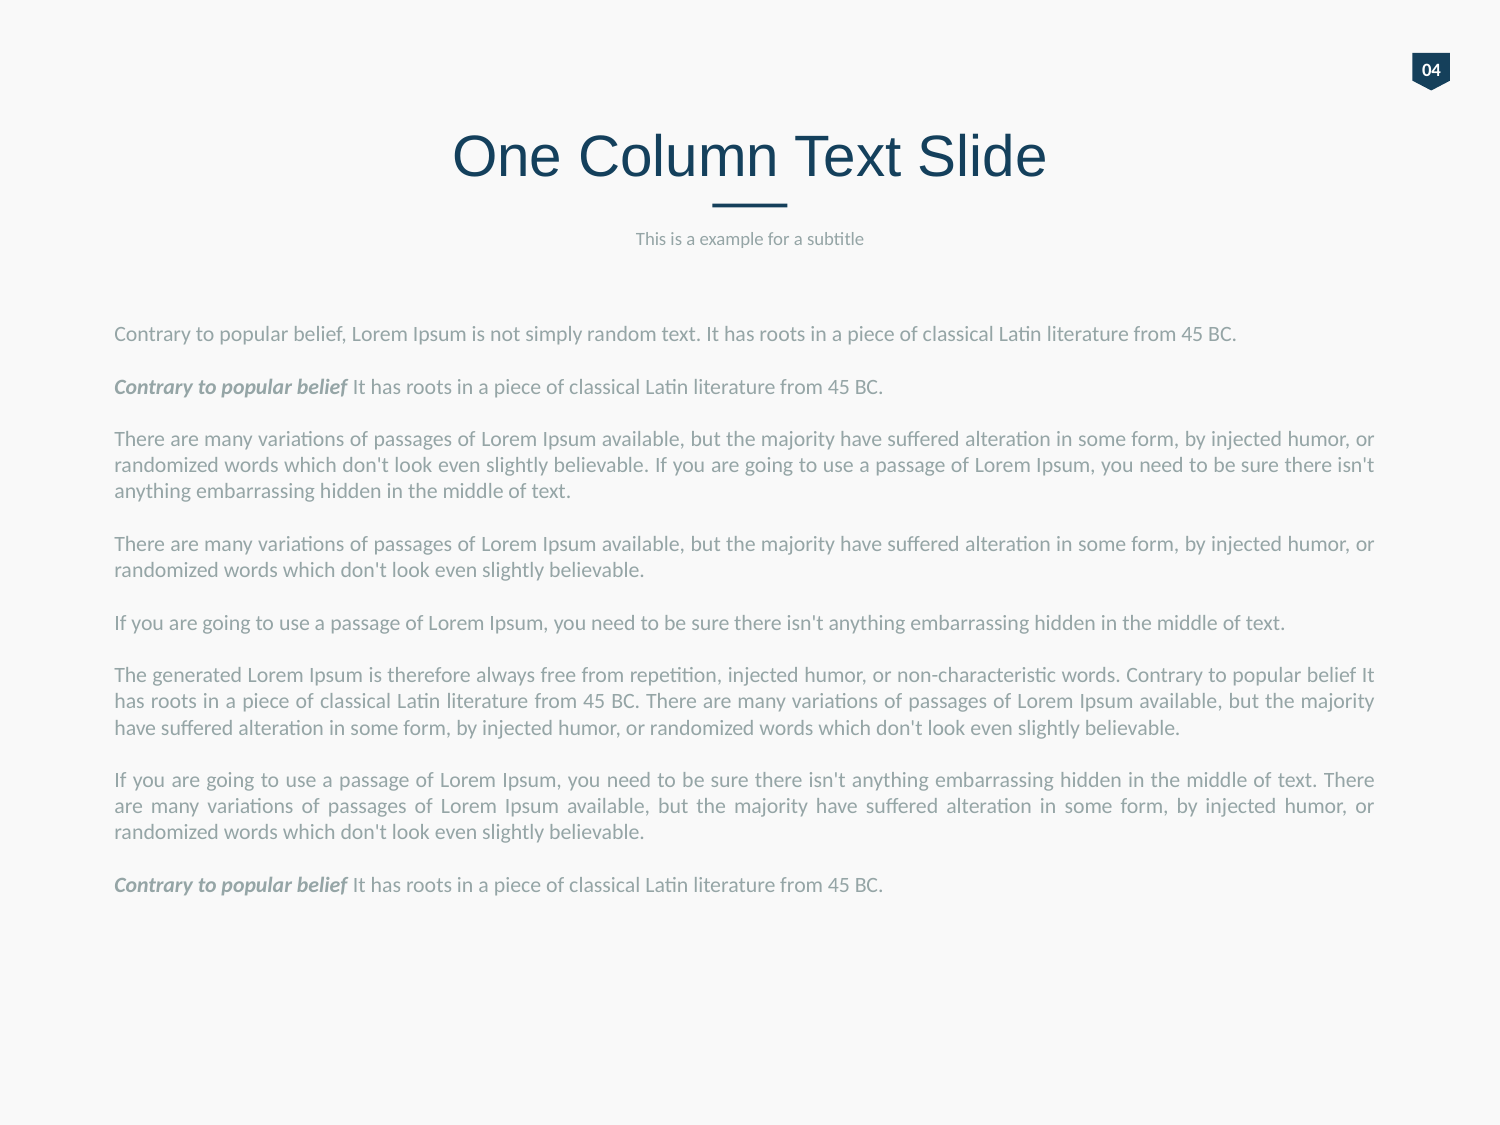

04

# One Column Text Slide

This is a example for a subtitle
Contrary to popular belief, Lorem Ipsum is not simply random text. It has roots in a piece of classical Latin literature from 45 BC.

Contrary to popular belief It has roots in a piece of classical Latin literature from 45 BC.

There are many variations of passages of Lorem Ipsum available, but the majority have suffered alteration in some form, by injected humor, or randomized words which don't look even slightly believable. If you are going to use a passage of Lorem Ipsum, you need to be sure there isn't anything embarrassing hidden in the middle of text.

There are many variations of passages of Lorem Ipsum available, but the majority have suffered alteration in some form, by injected humor, or randomized words which don't look even slightly believable.

If you are going to use a passage of Lorem Ipsum, you need to be sure there isn't anything embarrassing hidden in the middle of text.

The generated Lorem Ipsum is therefore always free from repetition, injected humor, or non-characteristic words. Contrary to popular belief It has roots in a piece of classical Latin literature from 45 BC. There are many variations of passages of Lorem Ipsum available, but the majority have suffered alteration in some form, by injected humor, or randomized words which don't look even slightly believable.

If you are going to use a passage of Lorem Ipsum, you need to be sure there isn't anything embarrassing hidden in the middle of text. There are many variations of passages of Lorem Ipsum available, but the majority have suffered alteration in some form, by injected humor, or randomized words which don't look even slightly believable.

Contrary to popular belief It has roots in a piece of classical Latin literature from 45 BC.